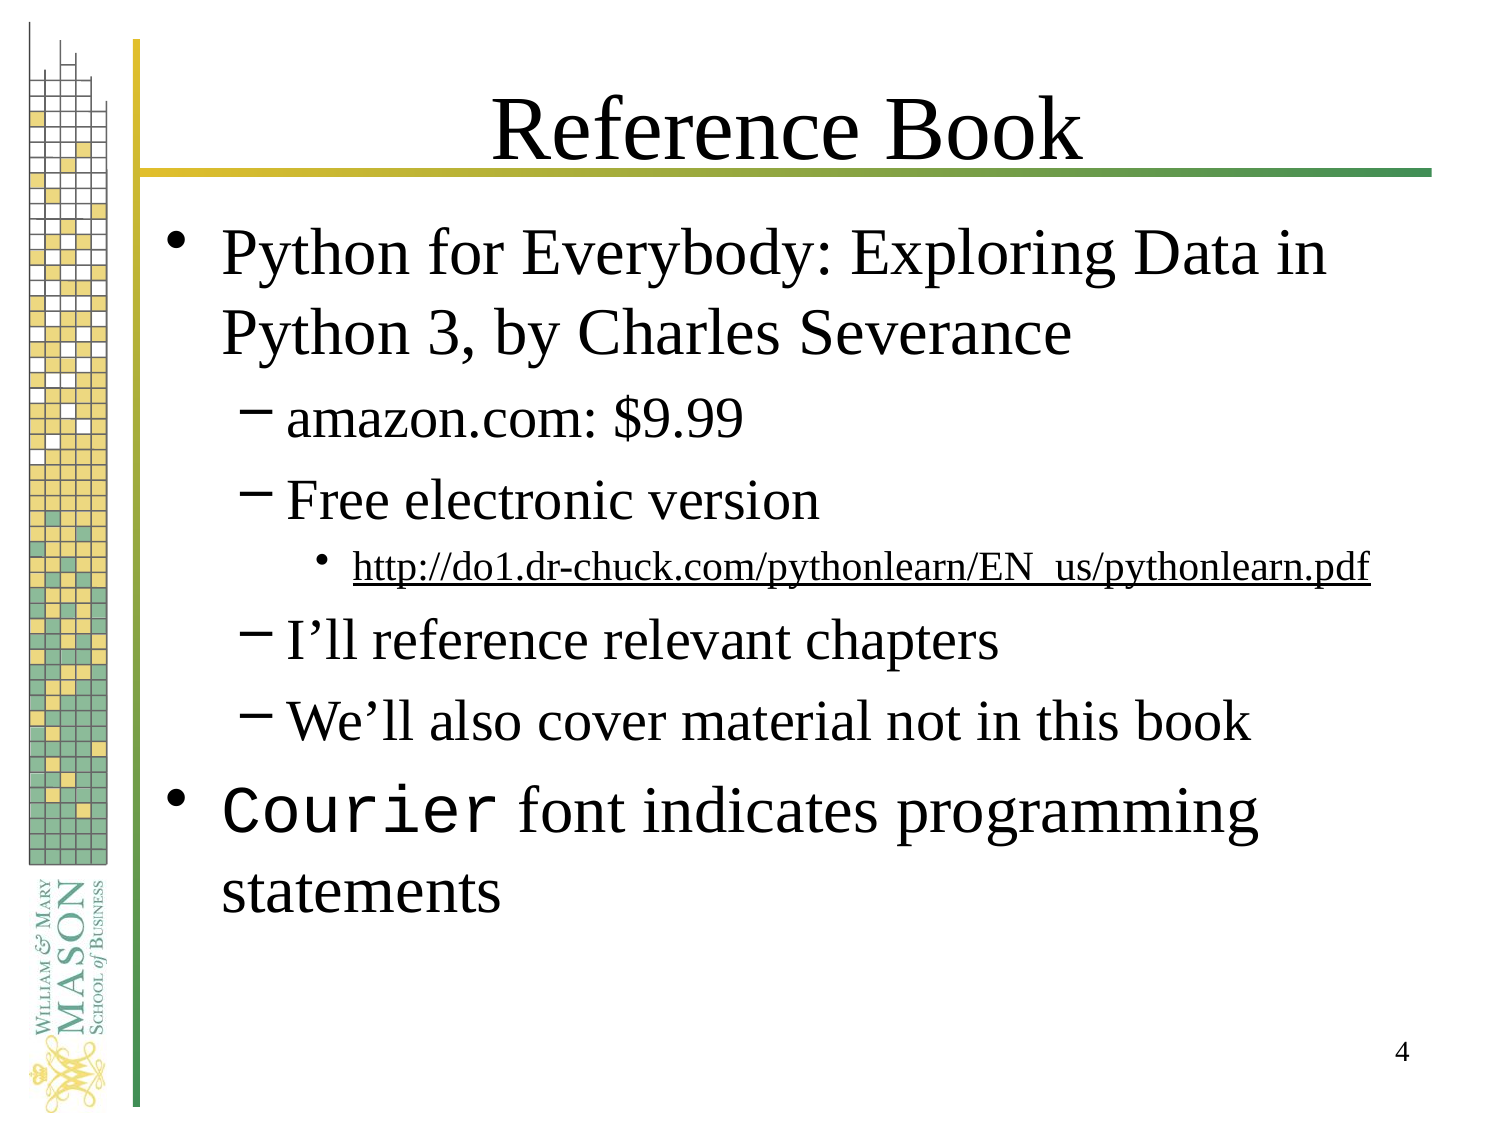

# Reference Book
Python for Everybody: Exploring Data in Python 3, by Charles Severance
amazon.com: $9.99
Free electronic version
http://do1.dr-chuck.com/pythonlearn/EN_us/pythonlearn.pdf
I’ll reference relevant chapters
We’ll also cover material not in this book
Courier font indicates programming statements
4